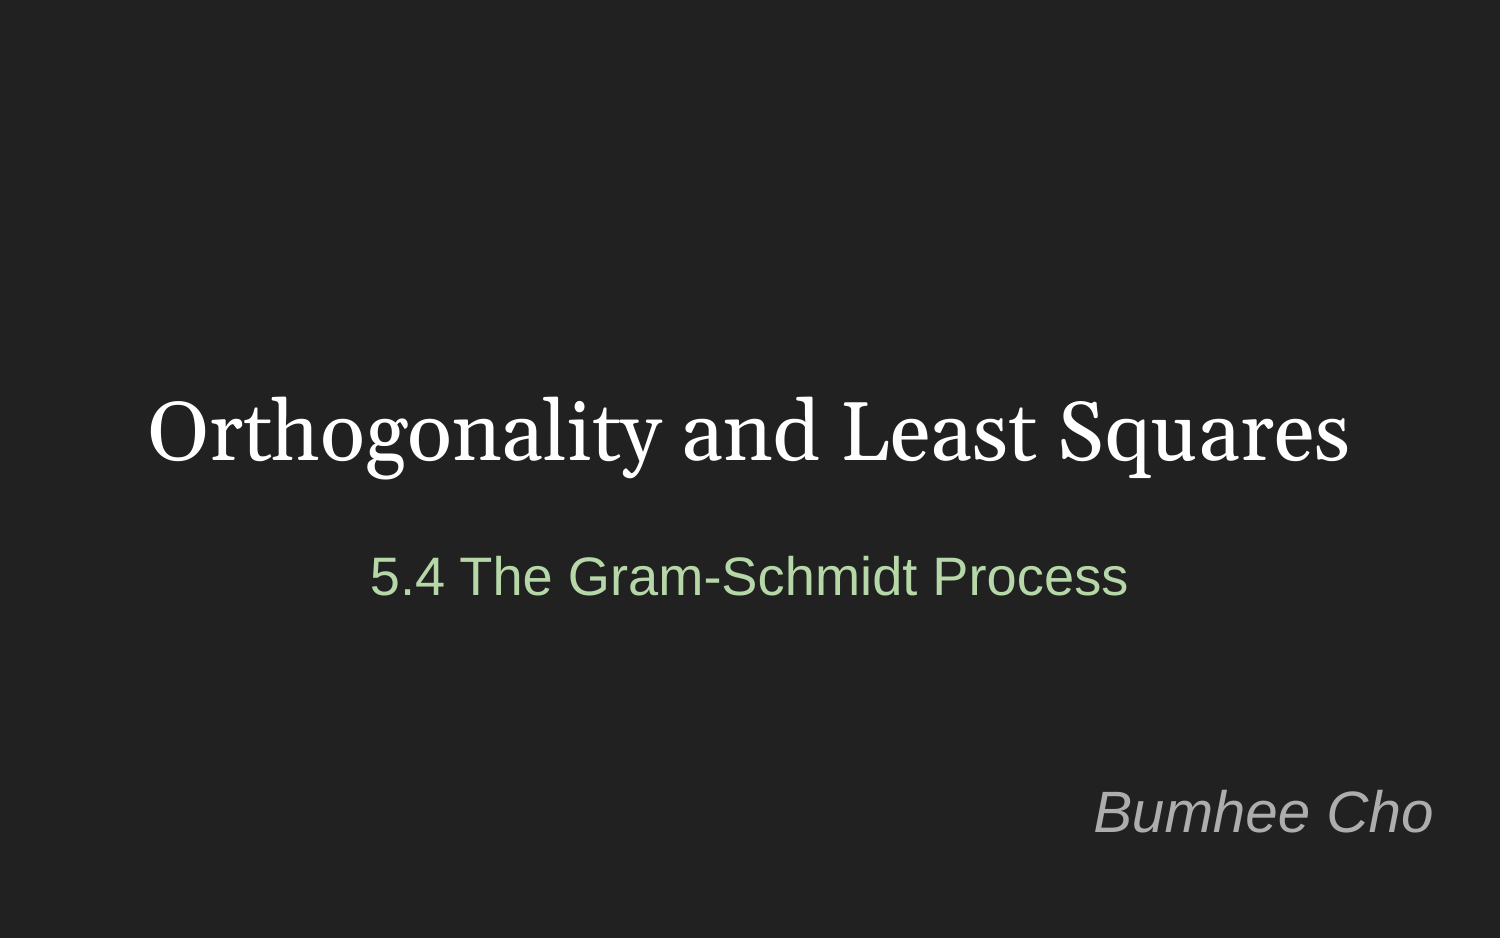

Orthogonality and Least Squares
5.4 The Gram-Schmidt Process
Bumhee Cho